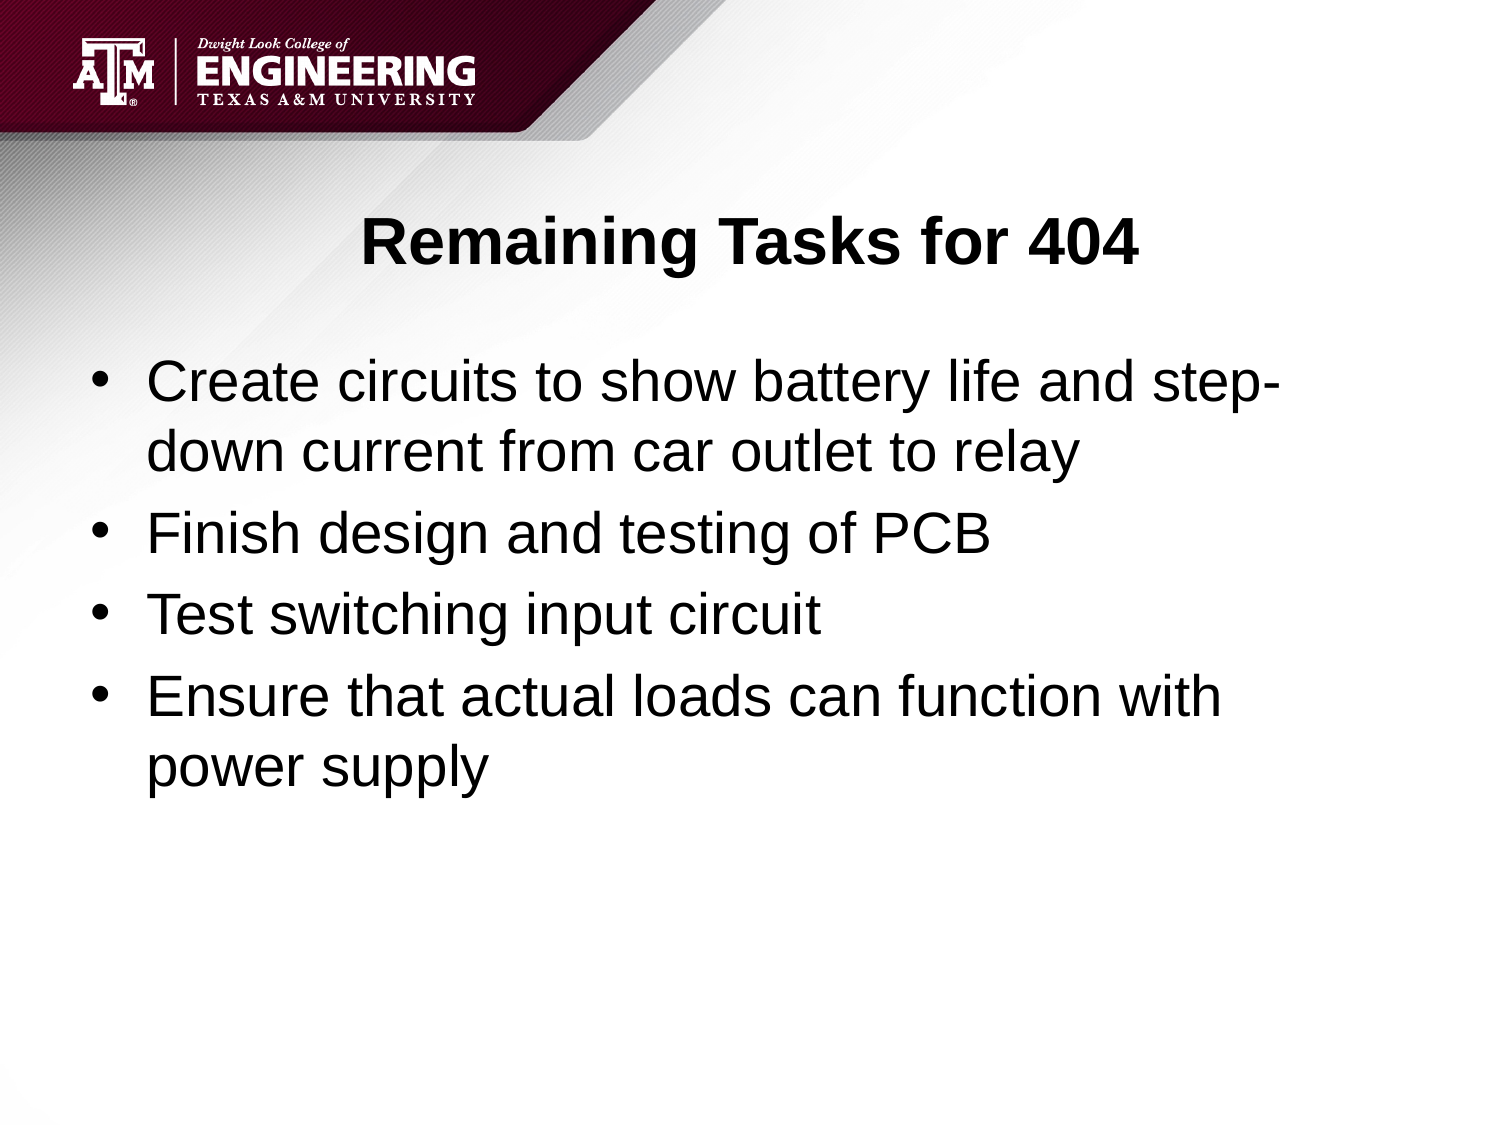

# Remaining Tasks for 404
Create circuits to show battery life and step-down current from car outlet to relay
Finish design and testing of PCB
Test switching input circuit
Ensure that actual loads can function with power supply